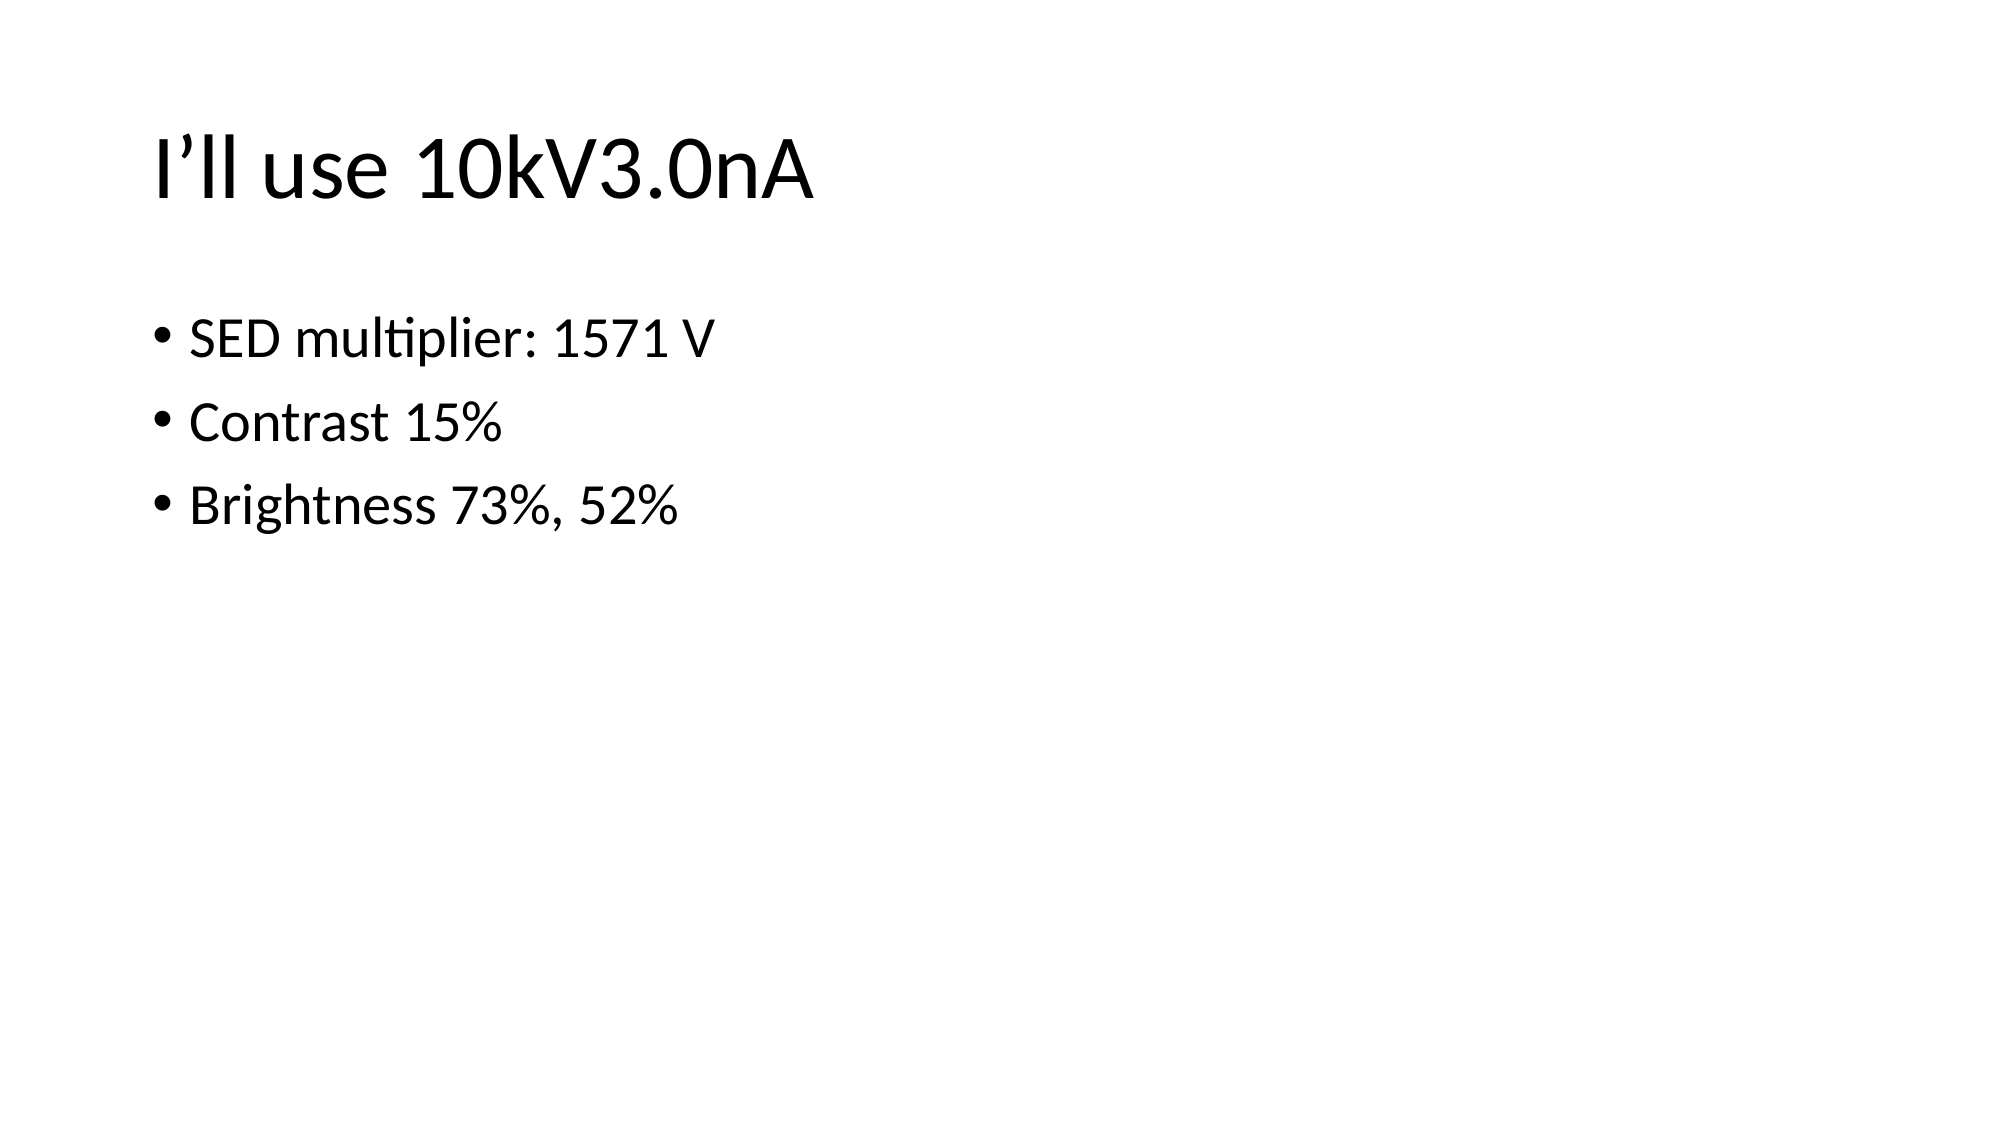

# I’ll use 10kV3.0nA
SED multiplier: 1571 V
Contrast 15%
Brightness 73%, 52%